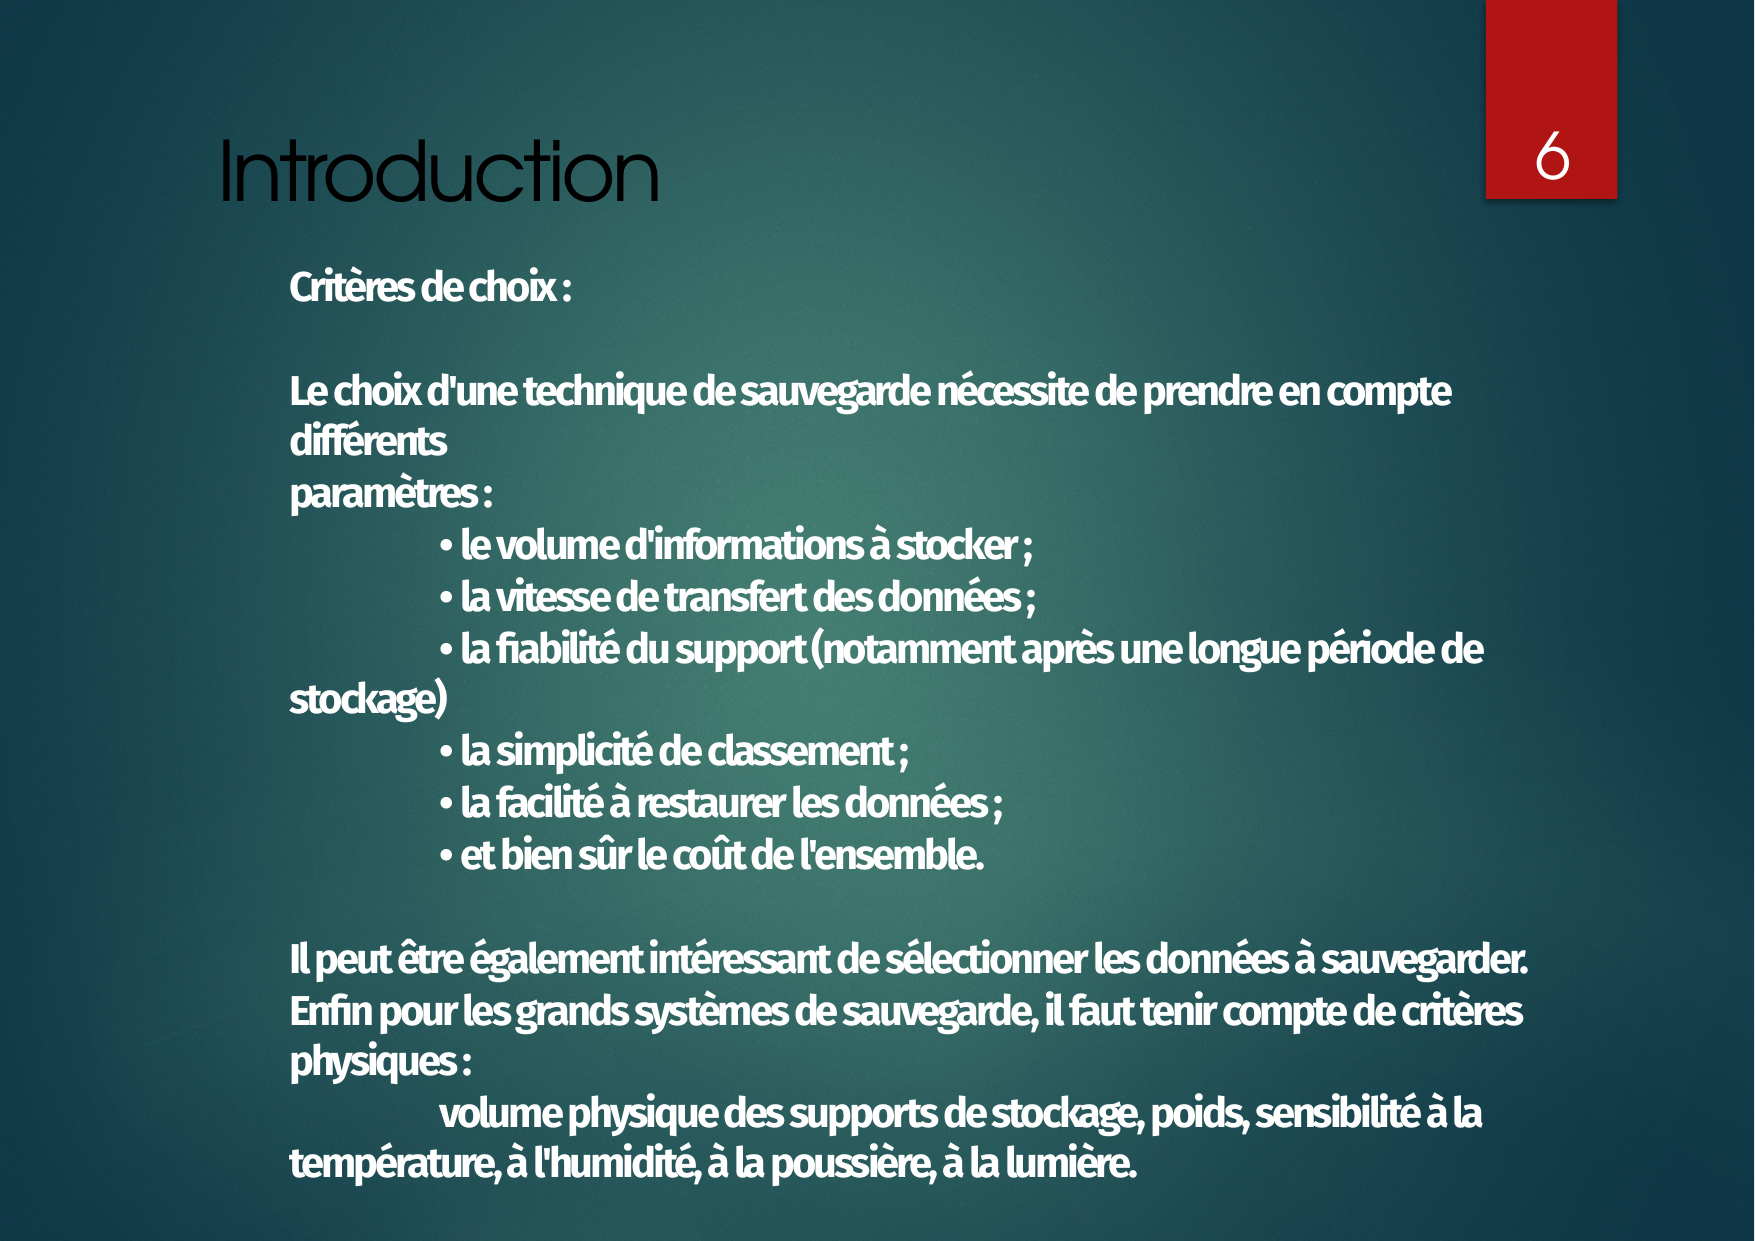

6
# Introduction
Critères de choix :

Le choix d'une technique de sauvegarde nécessite de prendre en compte différents
paramètres :
	• le volume d'informations à stocker ;
	• la vitesse de transfert des données ;
	• la fiabilité du support (notamment après une longue période de stockage)
	• la simplicité de classement ;
	• la facilité à restaurer les données ;
	• et bien sûr le coût de l'ensemble.

Il peut être également intéressant de sélectionner les données à sauvegarder.
Enfin pour les grands systèmes de sauvegarde, il faut tenir compte de critères physiques :
	volume physique des supports de stockage, poids, sensibilité à la température, à l'humidité, à la poussière, à la lumière.